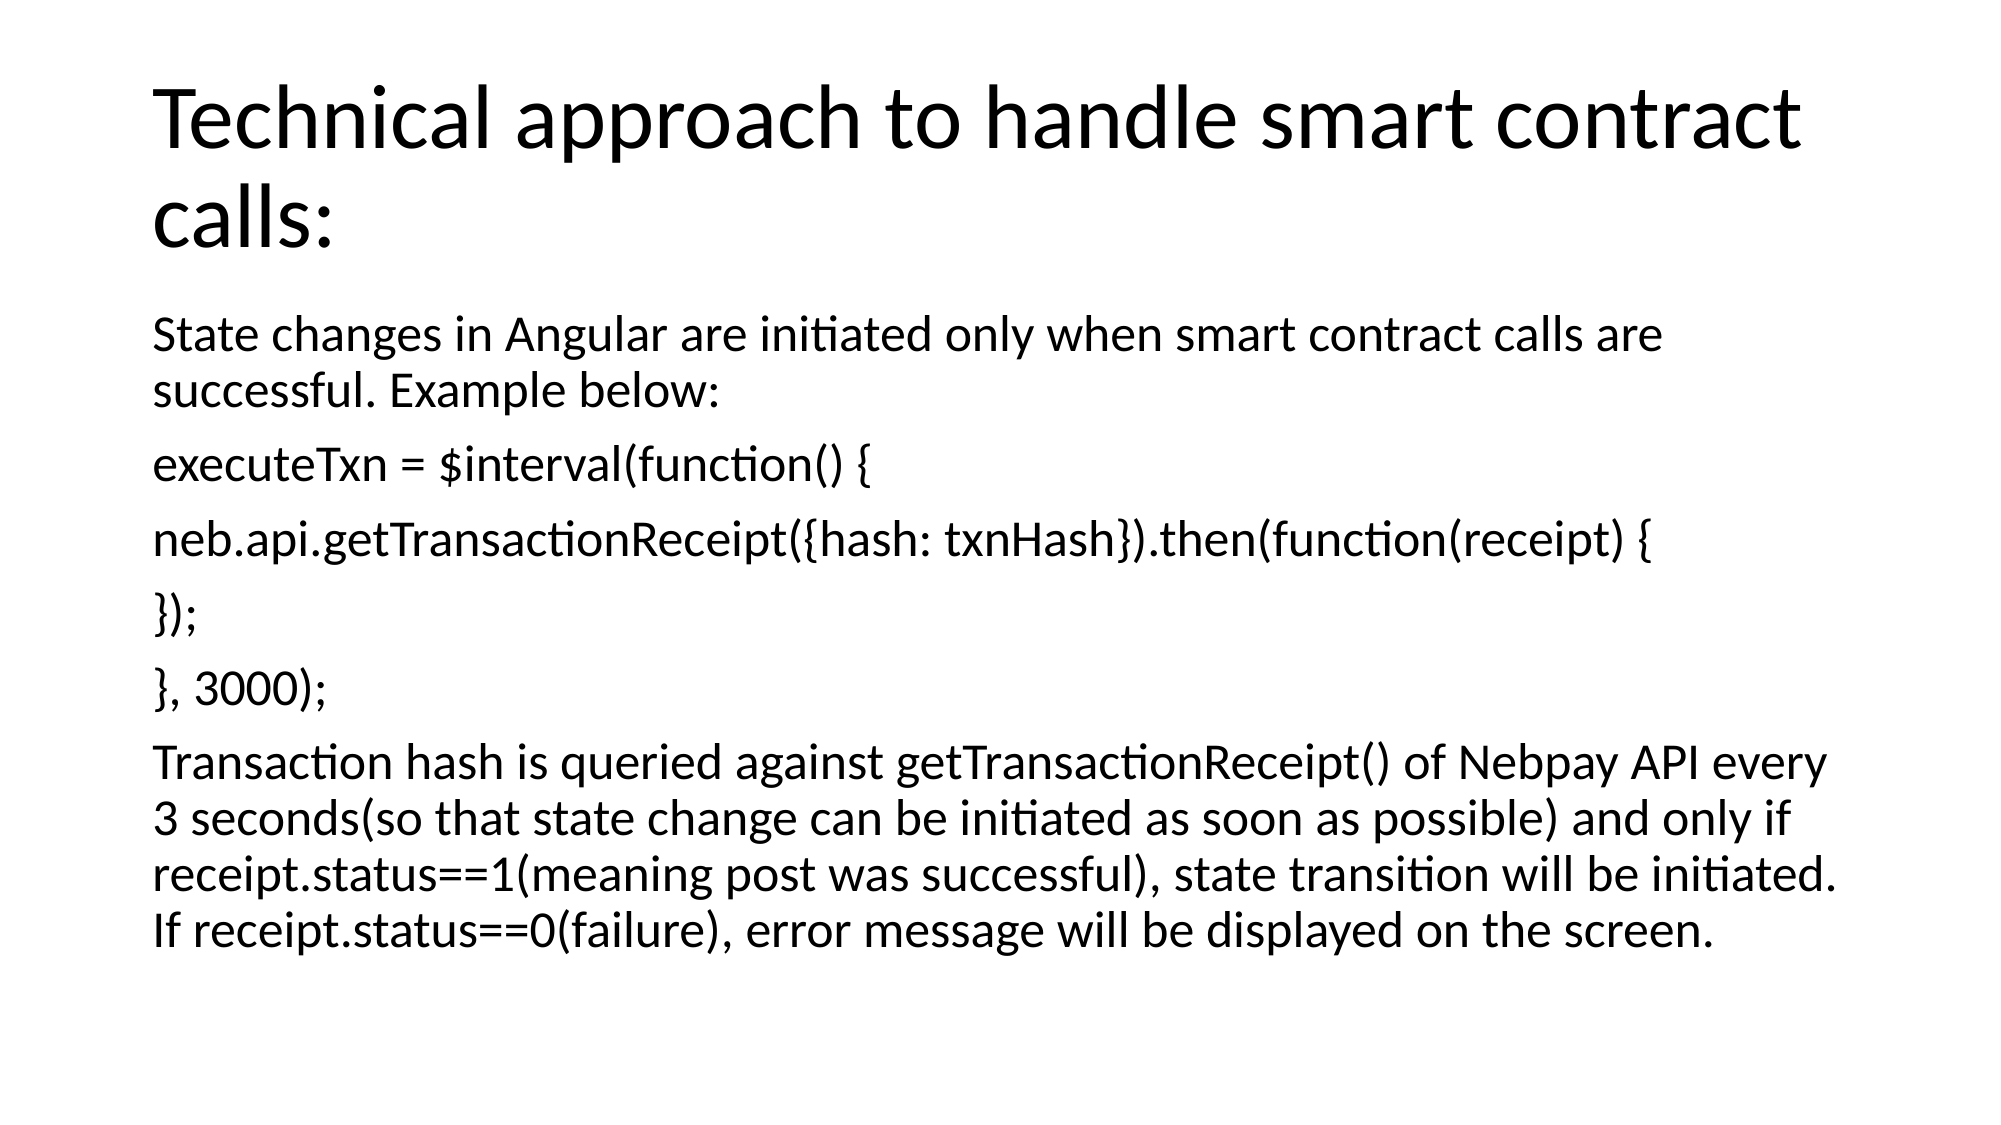

# Technical approach to handle smart contract calls:
State changes in Angular are initiated only when smart contract calls are successful. Example below:
executeTxn = $interval(function() {
neb.api.getTransactionReceipt({hash: txnHash}).then(function(receipt) {
});
}, 3000);
Transaction hash is queried against getTransactionReceipt() of Nebpay API every 3 seconds(so that state change can be initiated as soon as possible) and only if receipt.status==1(meaning post was successful), state transition will be initiated. If receipt.status==0(failure), error message will be displayed on the screen.